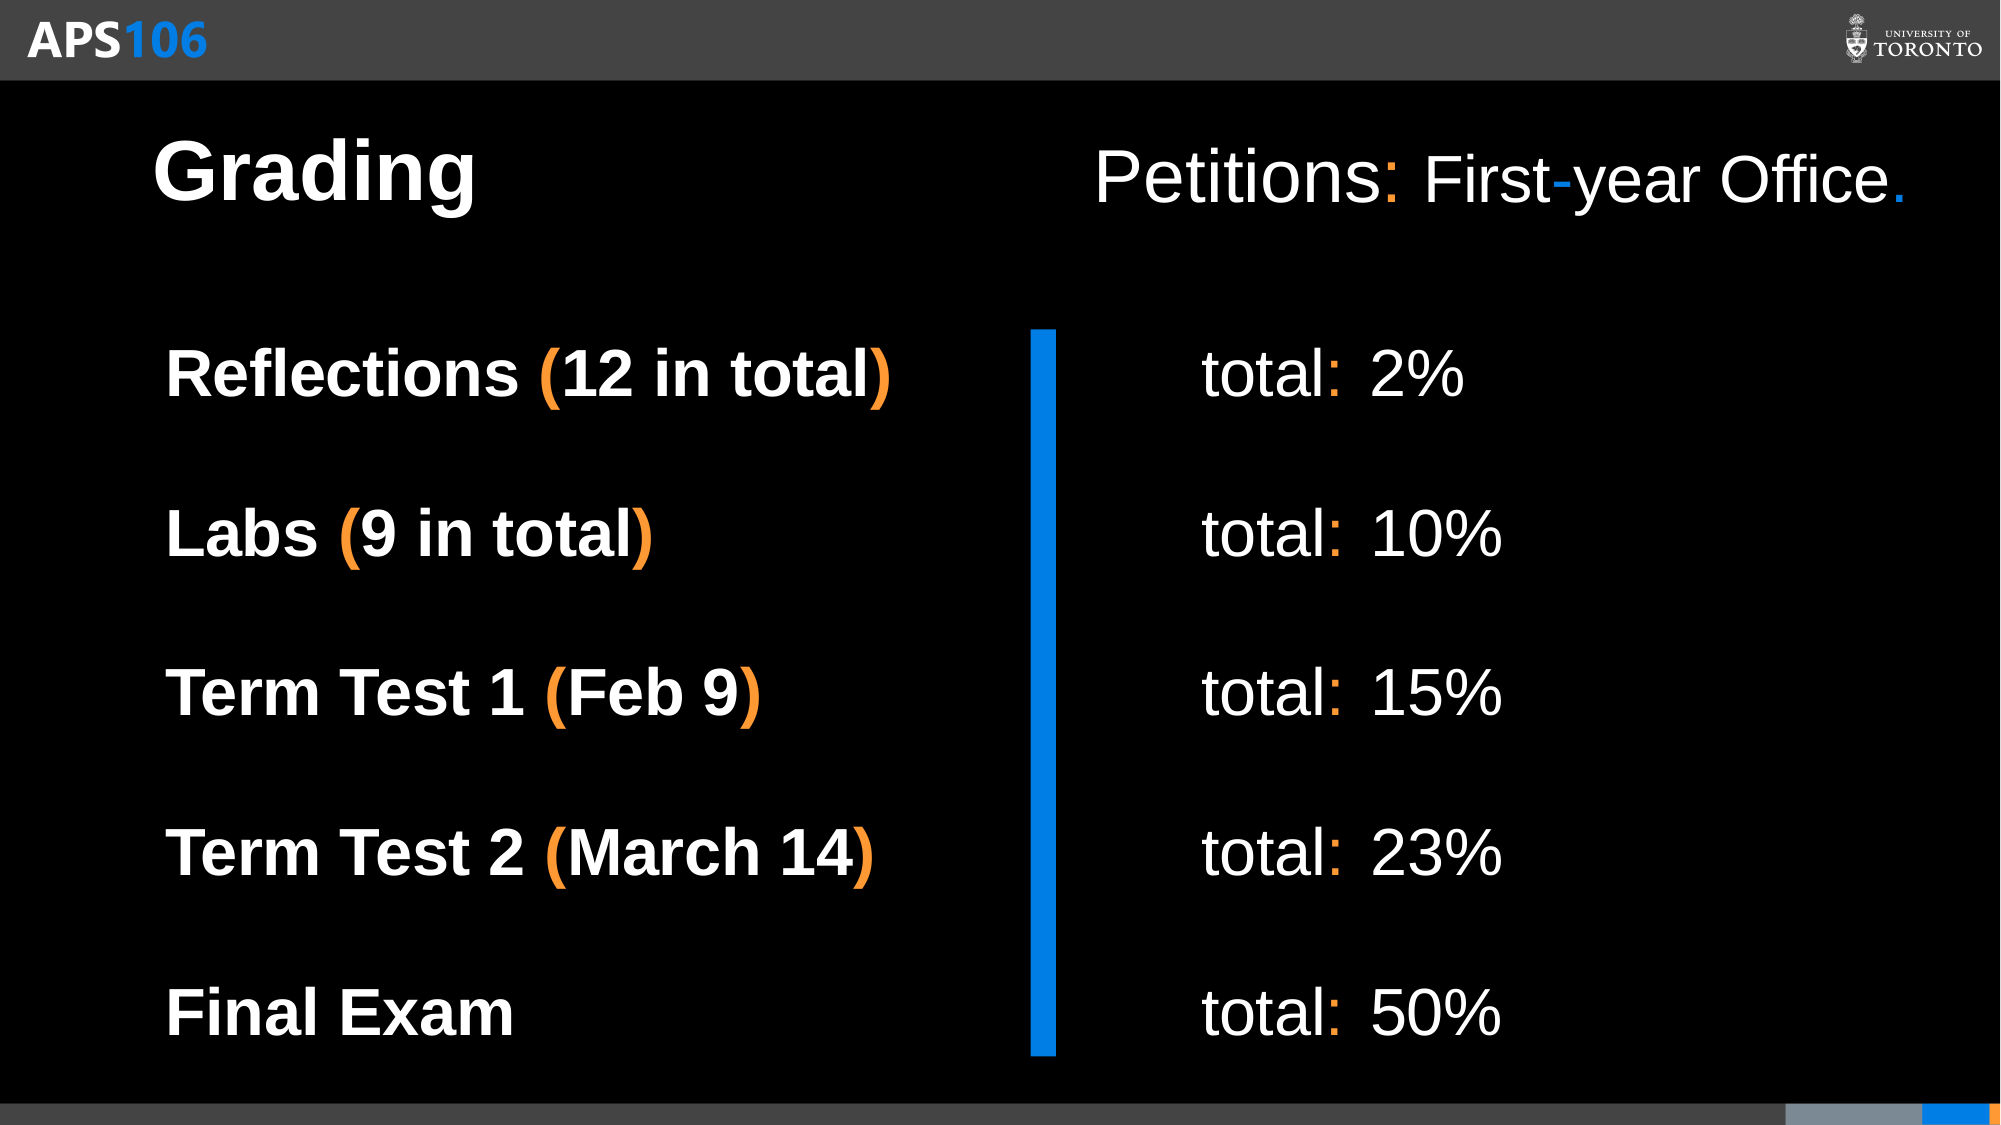

# Grading
Petitions: First-year Office.

Reflections (12 in total)

Labs (9 in total)

Term Test 1 (Feb 9)

Term Test 2 (March 14)

Final Exam
total: 2%

total: 10%

total: 15%

total: 23%

total: 50%